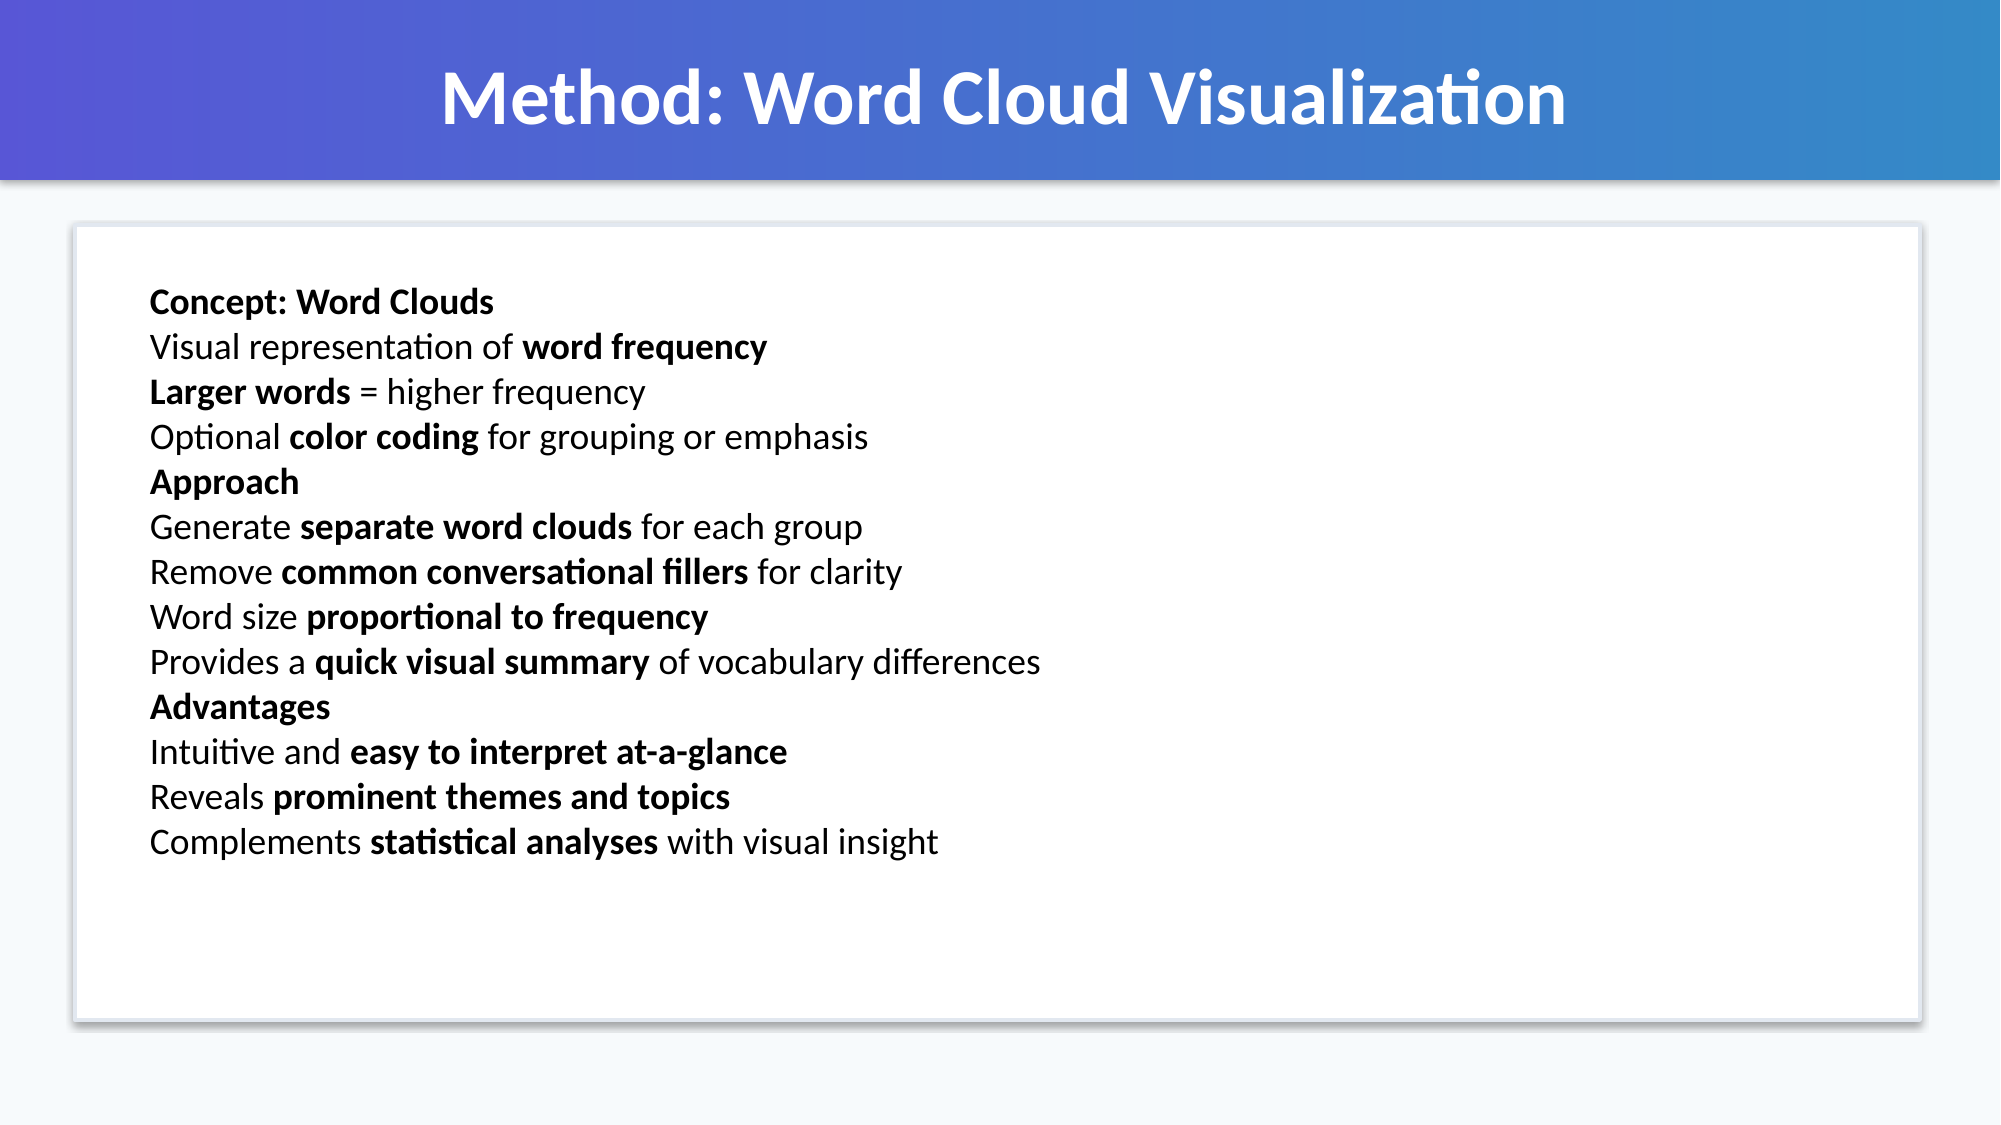

Method: Word Cloud Visualization

Concept: Word Clouds
Visual representation of word frequency
Larger words = higher frequency
Optional color coding for grouping or emphasis
Approach
Generate separate word clouds for each group
Remove common conversational fillers for clarity
Word size proportional to frequency
Provides a quick visual summary of vocabulary differences
Advantages
Intuitive and easy to interpret at-a-glance
Reveals prominent themes and topics
Complements statistical analyses with visual insight